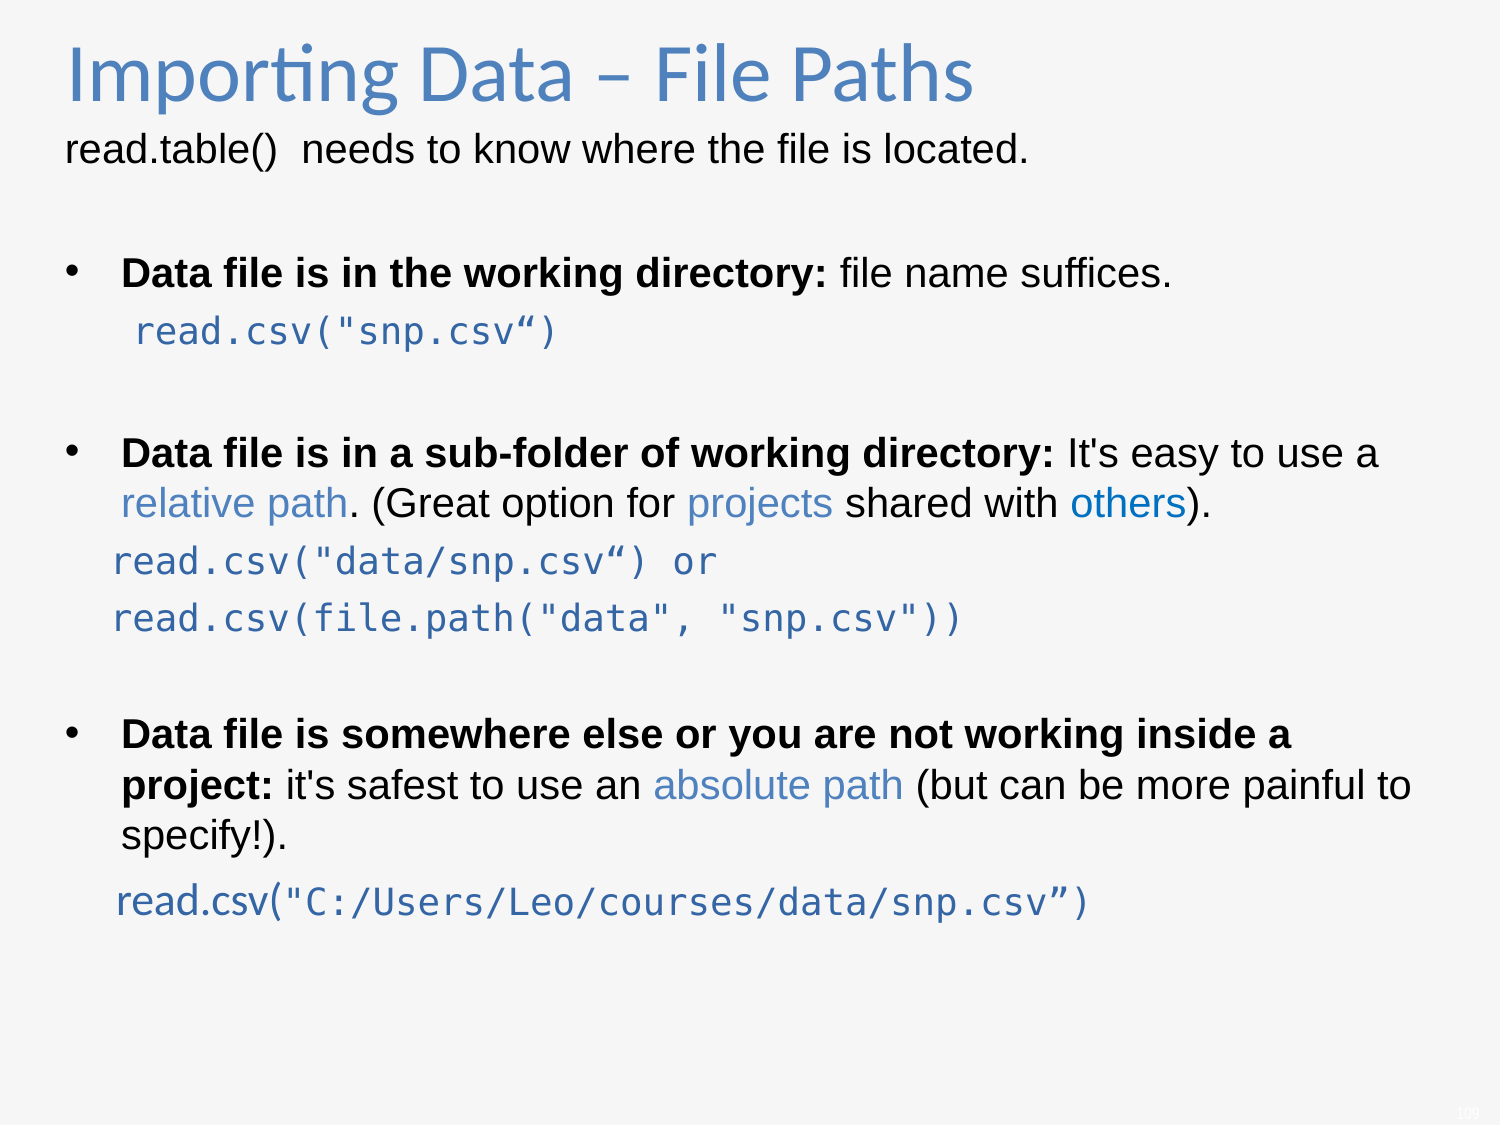

Importing Data – File Paths

read.table()  needs to know where the file is located.

Data file is in the working directory: file name suffices.
   read.csv("snp.csv“)

Data file is in a sub-folder of working directory: It's easy to use a relative path. (Great option for projects shared with others).
  read.csv("data/snp.csv“) or
  read.csv(file.path("data", "snp.csv"))

Data file is somewhere else or you are not working inside a project: it's safest to use an absolute path (but can be more painful to specify!).
     read.csv("C:/Users/Leo/courses/data/snp.csv”)